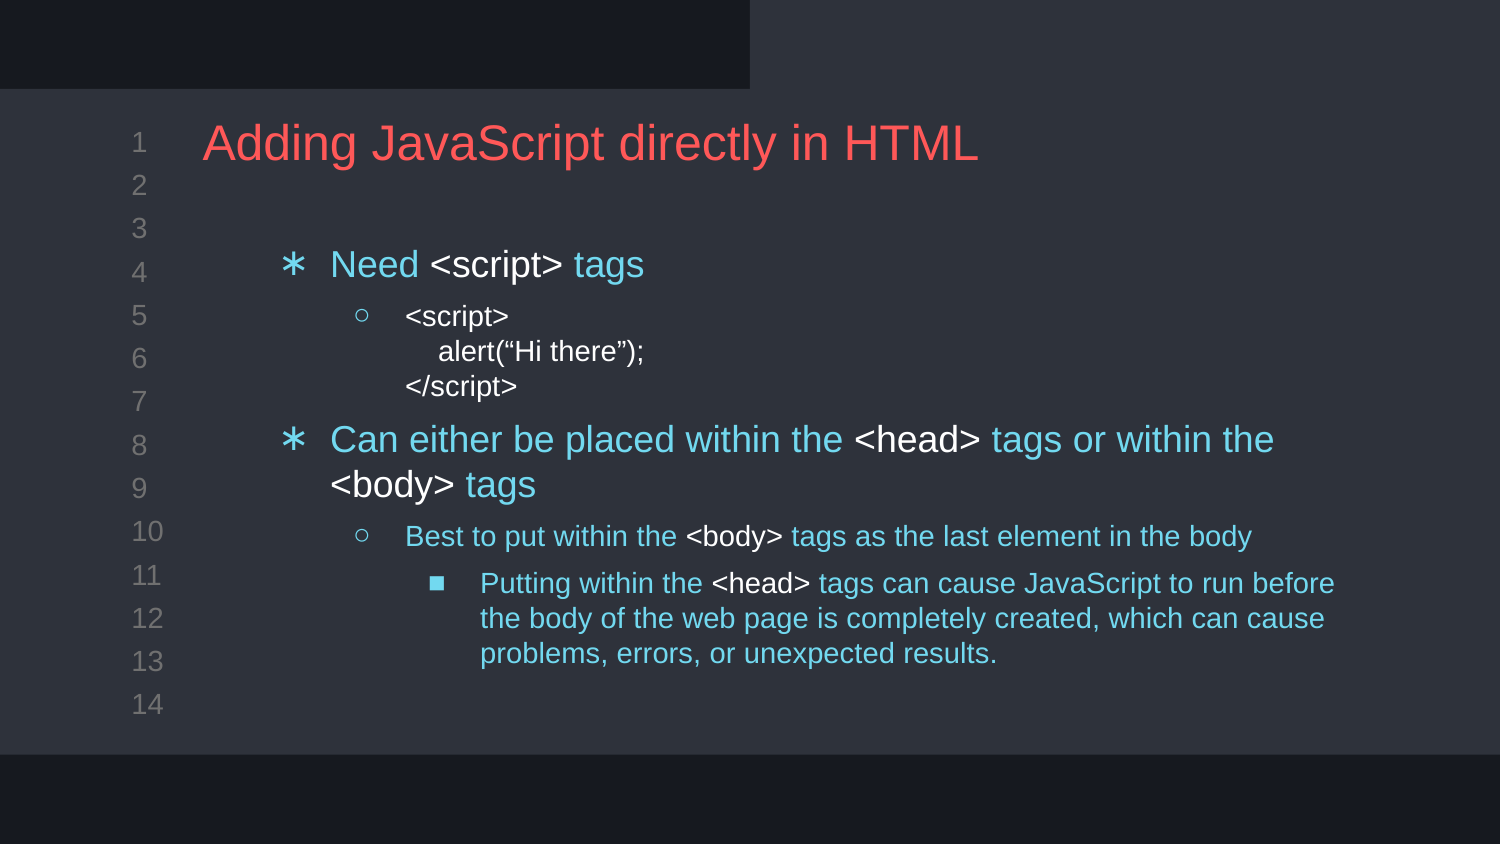

# Adding JavaScript directly in HTML
Need <script> tags
<script>
    alert(“Hi there”);
</script>
Can either be placed within the <head> tags or within the <body> tags
Best to put within the <body> tags as the last element in the body
Putting within the <head> tags can cause JavaScript to run before the body of the web page is completely created, which can cause problems, errors, or unexpected results.